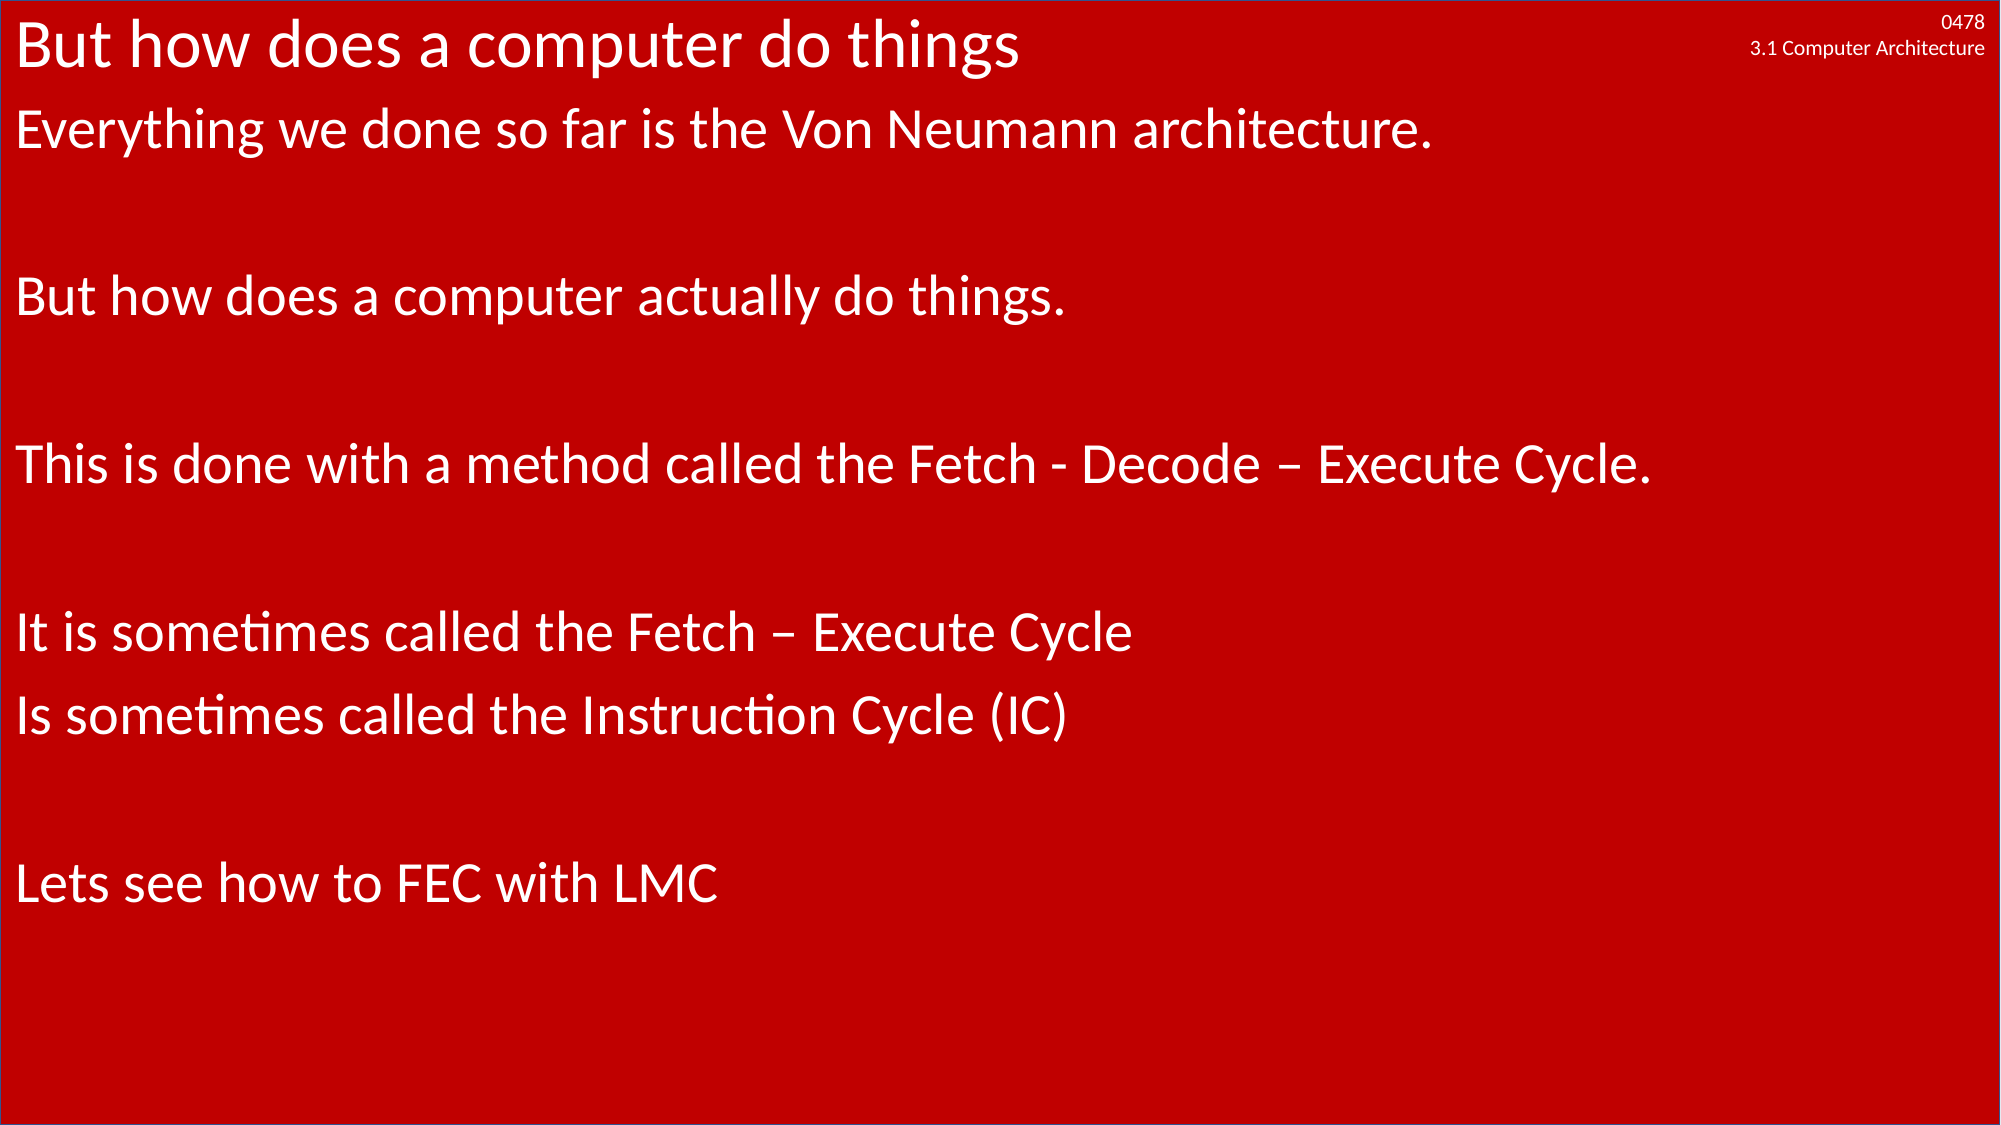

# But how does a computer do things
Everything we done so far is the Von Neumann architecture.

But how does a computer actually do things.

This is done with a method called the Fetch - Decode – Execute Cycle.

It is sometimes called the Fetch – Execute Cycle
Is sometimes called the Instruction Cycle (IC)

Lets see how to FEC with LMC